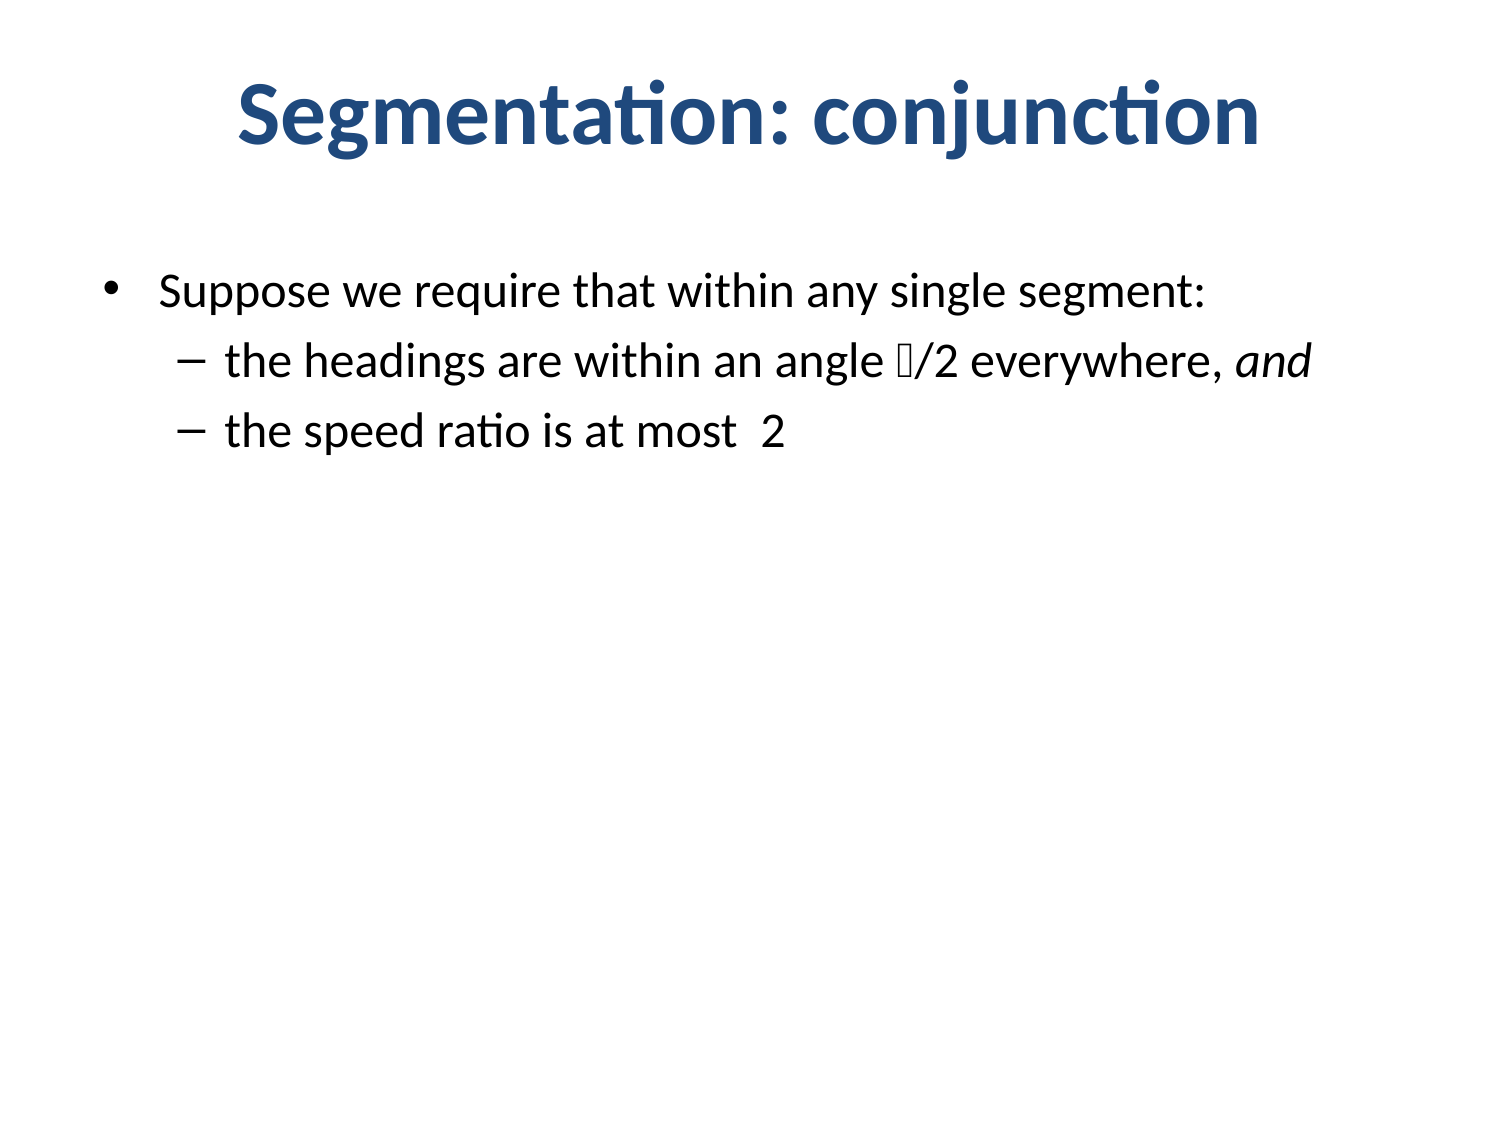

Segmentation: conjunction
Suppose we require that within any single segment:
the headings are within an angle π/2 everywhere, and
the speed ratio is at most  2